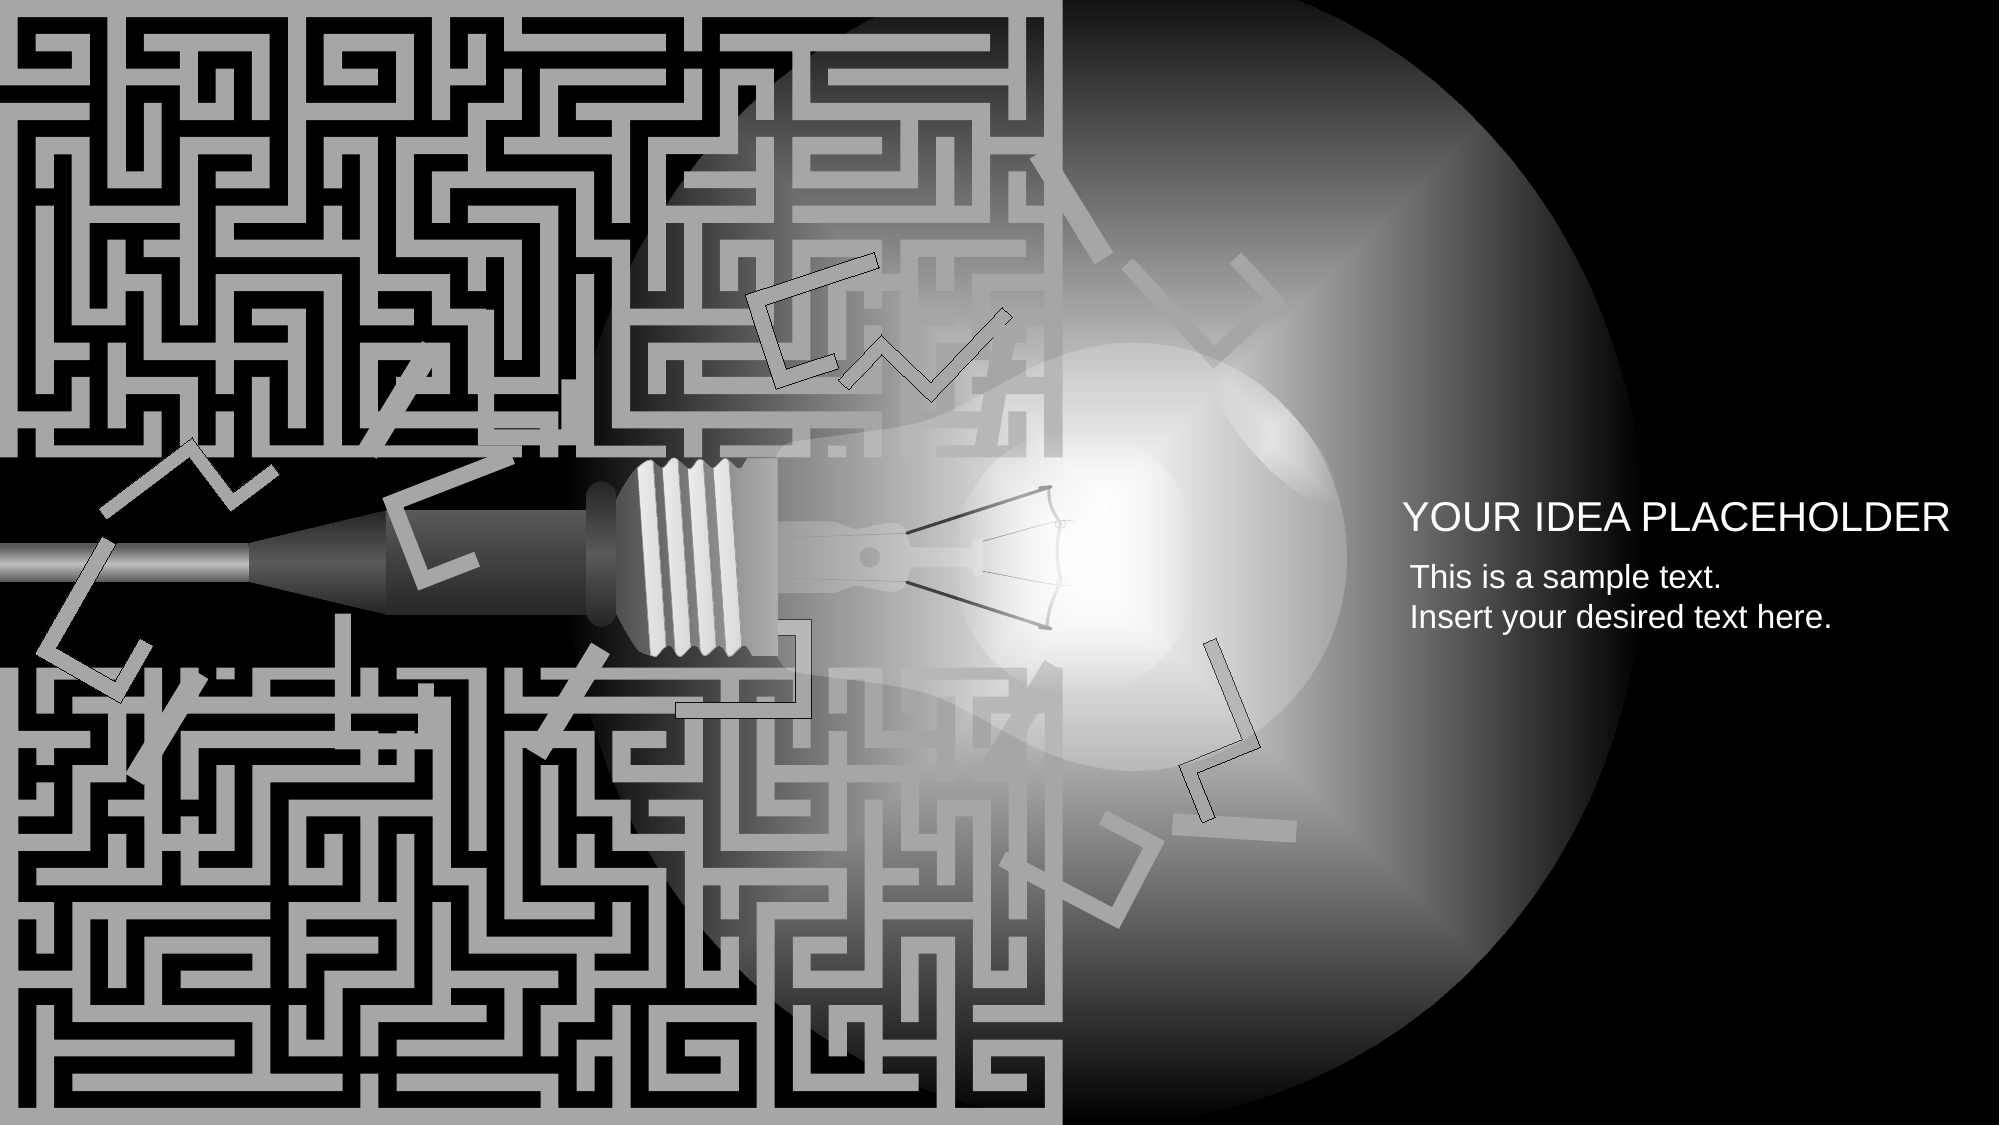

YOUR IDEA PLACEHOLDER

This is a sample text.
Insert your desired text here.